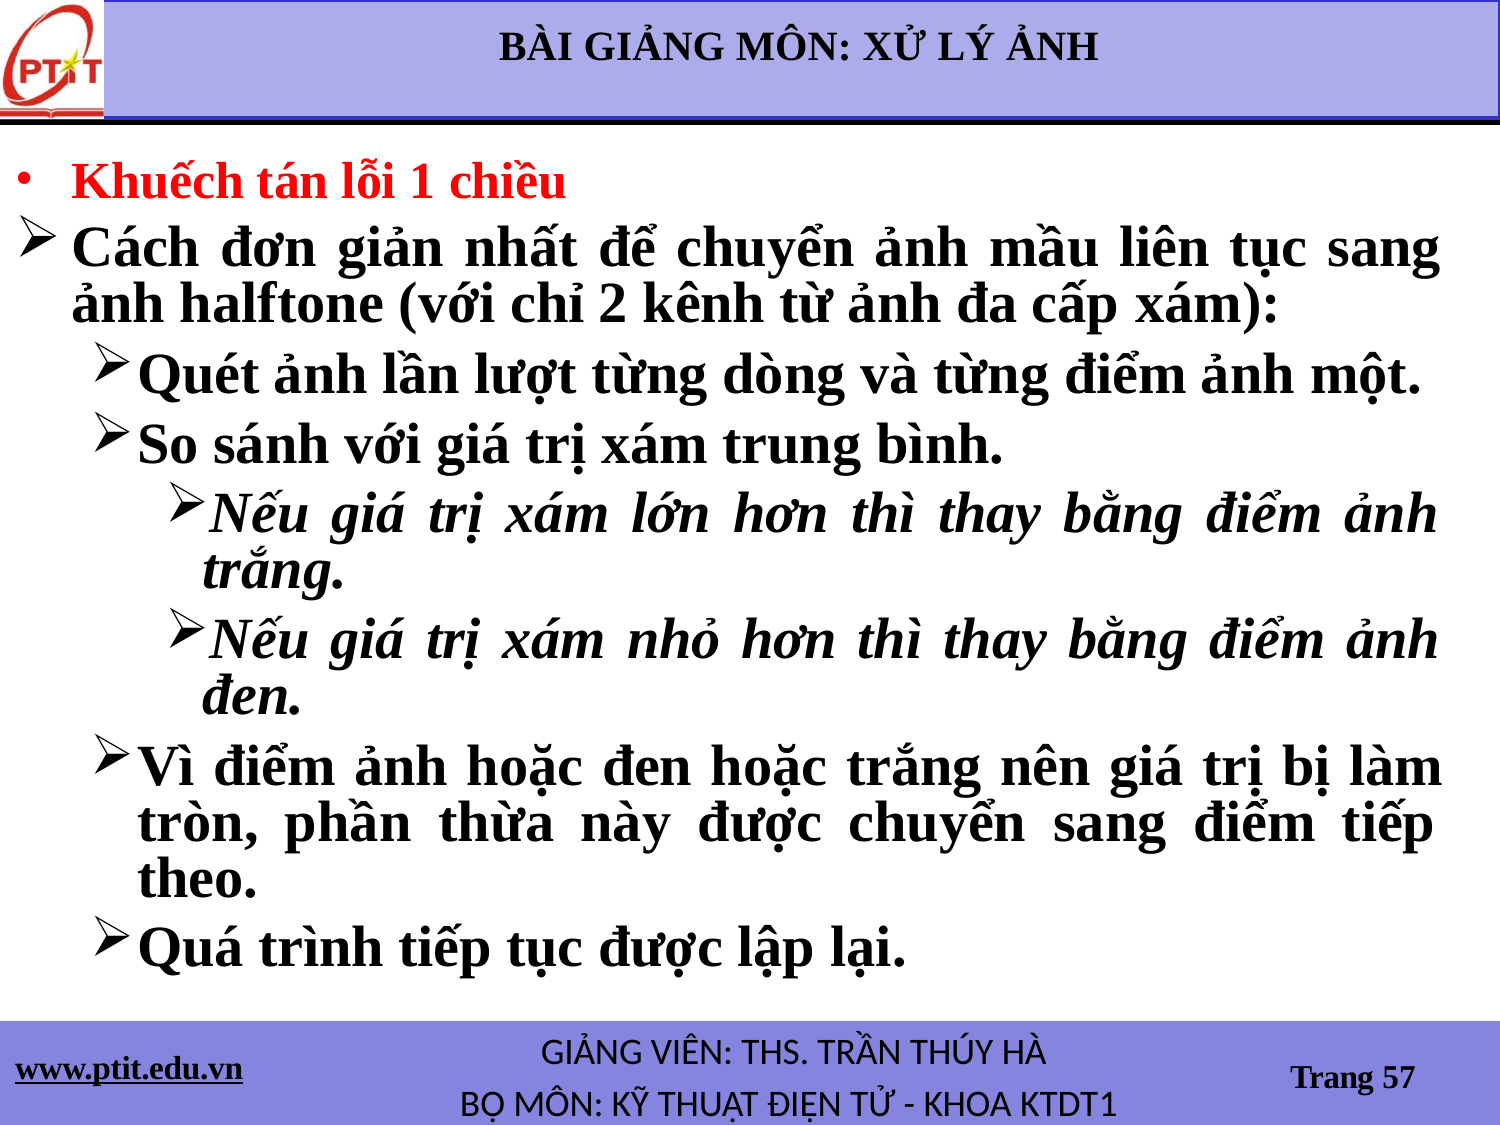

BÀI GIẢNG MÔN: XỬ LÝ ẢNH

Khuếch tán lỗi 1 chiều
Cách đơn giản nhất để chuyển ảnh mầu liên tục sang  ảnh halftone (với chỉ 2 kênh từ ảnh đa cấp xám):
Quét ảnh lần lượt từng dòng và từng điểm ảnh một.
So sánh với giá trị xám trung bình.
Nếu giá trị xám lớn hơn thì thay bằng điểm ảnh  trắng.
Nếu giá trị xám nhỏ hơn thì thay bằng điểm ảnh  đen.
Vì điểm ảnh hoặc đen hoặc trắng nên giá trị bị làm  tròn, phần thừa này được chuyển sang điểm tiếp  theo.
Quá trình tiếp tục được lập lại.

GIẢNG VIÊN: THS. TRẦN THÚY HÀ
BỘ MÔN: KỸ THUẬT ĐIỆN TỬ - KHOA KTDT1
www.ptit.edu.vn
Trang 57